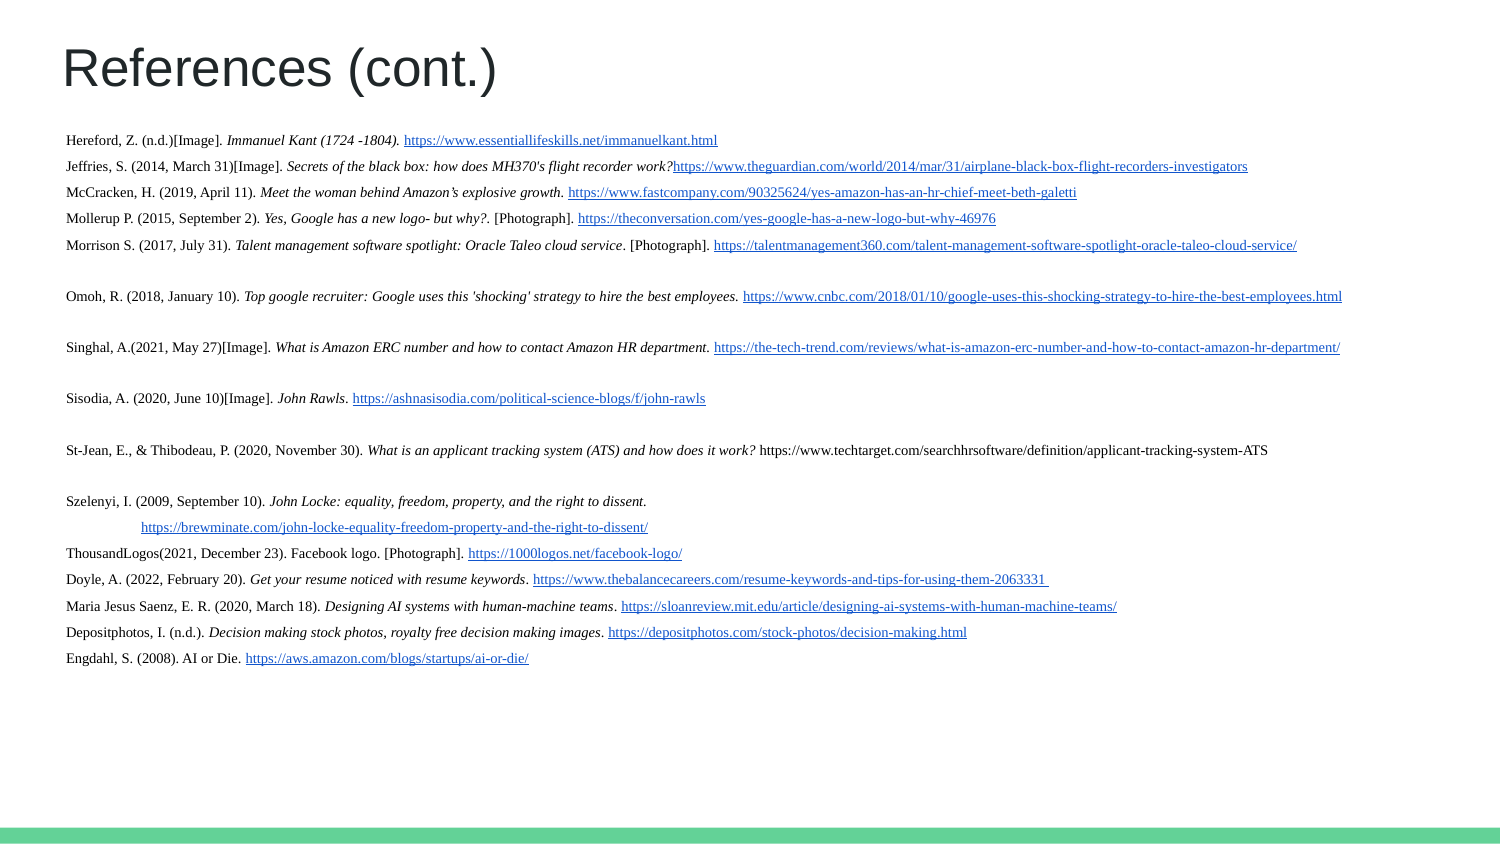

# References (cont.)

Hereford, Z. (n.d.)[Image]. Immanuel Kant (1724 -1804). https://www.essentiallifeskills.net/immanuelkant.html
Jeffries, S. (2014, March 31)[Image]. Secrets of the black box: how does MH370's flight recorder work?https://www.theguardian.com/world/2014/mar/31/airplane-black-box-flight-recorders-investigators
McCracken, H. (2019, April 11). Meet the woman behind Amazon’s explosive growth. https://www.fastcompany.com/90325624/yes-amazon-has-an-hr-chief-meet-beth-galetti
Mollerup P. (2015, September 2). Yes, Google has a new logo- but why?. [Photograph]. https://theconversation.com/yes-google-has-a-new-logo-but-why-46976
Morrison S. (2017, July 31). Talent management software spotlight: Oracle Taleo cloud service. [Photograph]. https://talentmanagement360.com/talent-management-software-spotlight-oracle-taleo-cloud-service/
Omoh, R. (2018, January 10). Top google recruiter: Google uses this 'shocking' strategy to hire the best employees. https://www.cnbc.com/2018/01/10/google-uses-this-shocking-strategy-to-hire-the-best-employees.html
Singhal, A.(2021, May 27)[Image]. What is Amazon ERC number and how to contact Amazon HR department. https://the-tech-trend.com/reviews/what-is-amazon-erc-number-and-how-to-contact-amazon-hr-department/
Sisodia, A. (2020, June 10)[Image]. John Rawls. https://ashnasisodia.com/political-science-blogs/f/john-rawls
St-Jean, E., & Thibodeau, P. (2020, November 30). What is an applicant tracking system (ATS) and how does it work? https://www.techtarget.com/searchhrsoftware/definition/applicant-tracking-system-ATS
Szelenyi, I. (2009, September 10). John Locke: equality, freedom, property, and the right to dissent.
https://brewminate.com/john-locke-equality-freedom-property-and-the-right-to-dissent/
ThousandLogos(2021, December 23). Facebook logo. [Photograph]. https://1000logos.net/facebook-logo/
Doyle, A. (2022, February 20). Get your resume noticed with resume keywords. https://www.thebalancecareers.com/resume-keywords-and-tips-for-using-them-2063331
Maria Jesus Saenz, E. R. (2020, March 18). Designing AI systems with human-machine teams. https://sloanreview.mit.edu/article/designing-ai-systems-with-human-machine-teams/
Depositphotos, I. (n.d.). Decision making stock photos, royalty free decision making images. https://depositphotos.com/stock-photos/decision-making.html
Engdahl, S. (2008). AI or Die. https://aws.amazon.com/blogs/startups/ai-or-die/